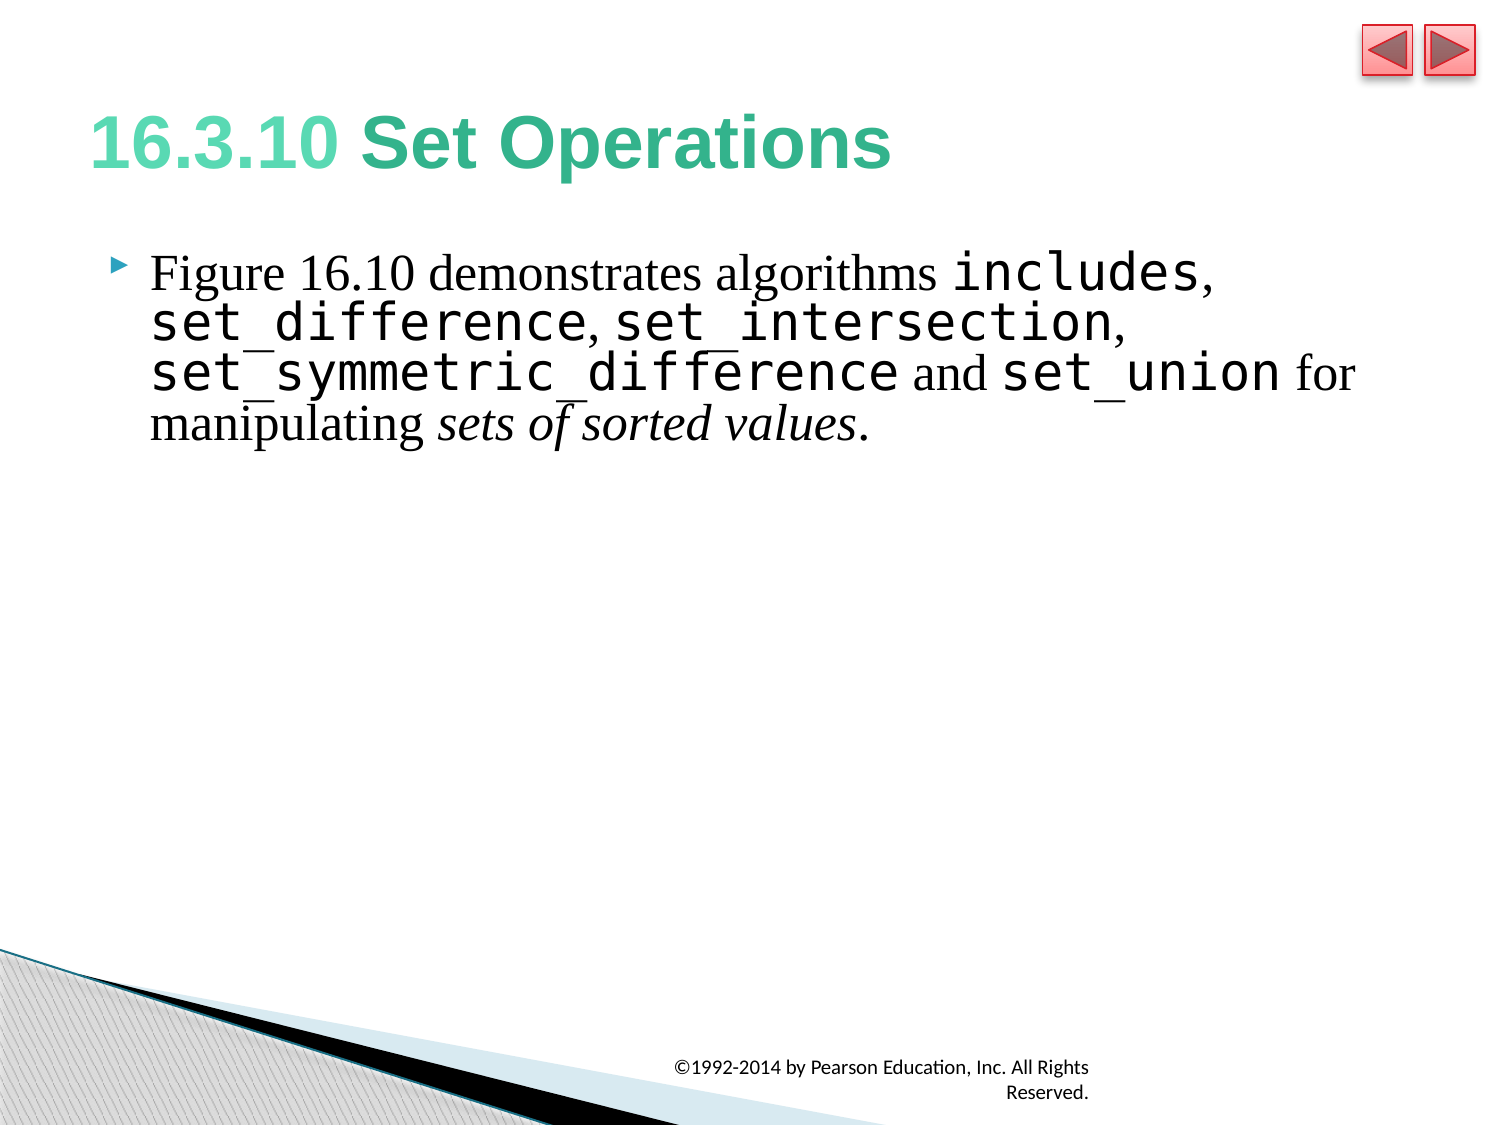

# 16.3.10 Set Operations
Figure 16.10 demonstrates algorithms includes, set_difference, set_intersection, set_symmetric_difference and set_union for manipulating sets of sorted values.
©1992-2014 by Pearson Education, Inc. All Rights Reserved.